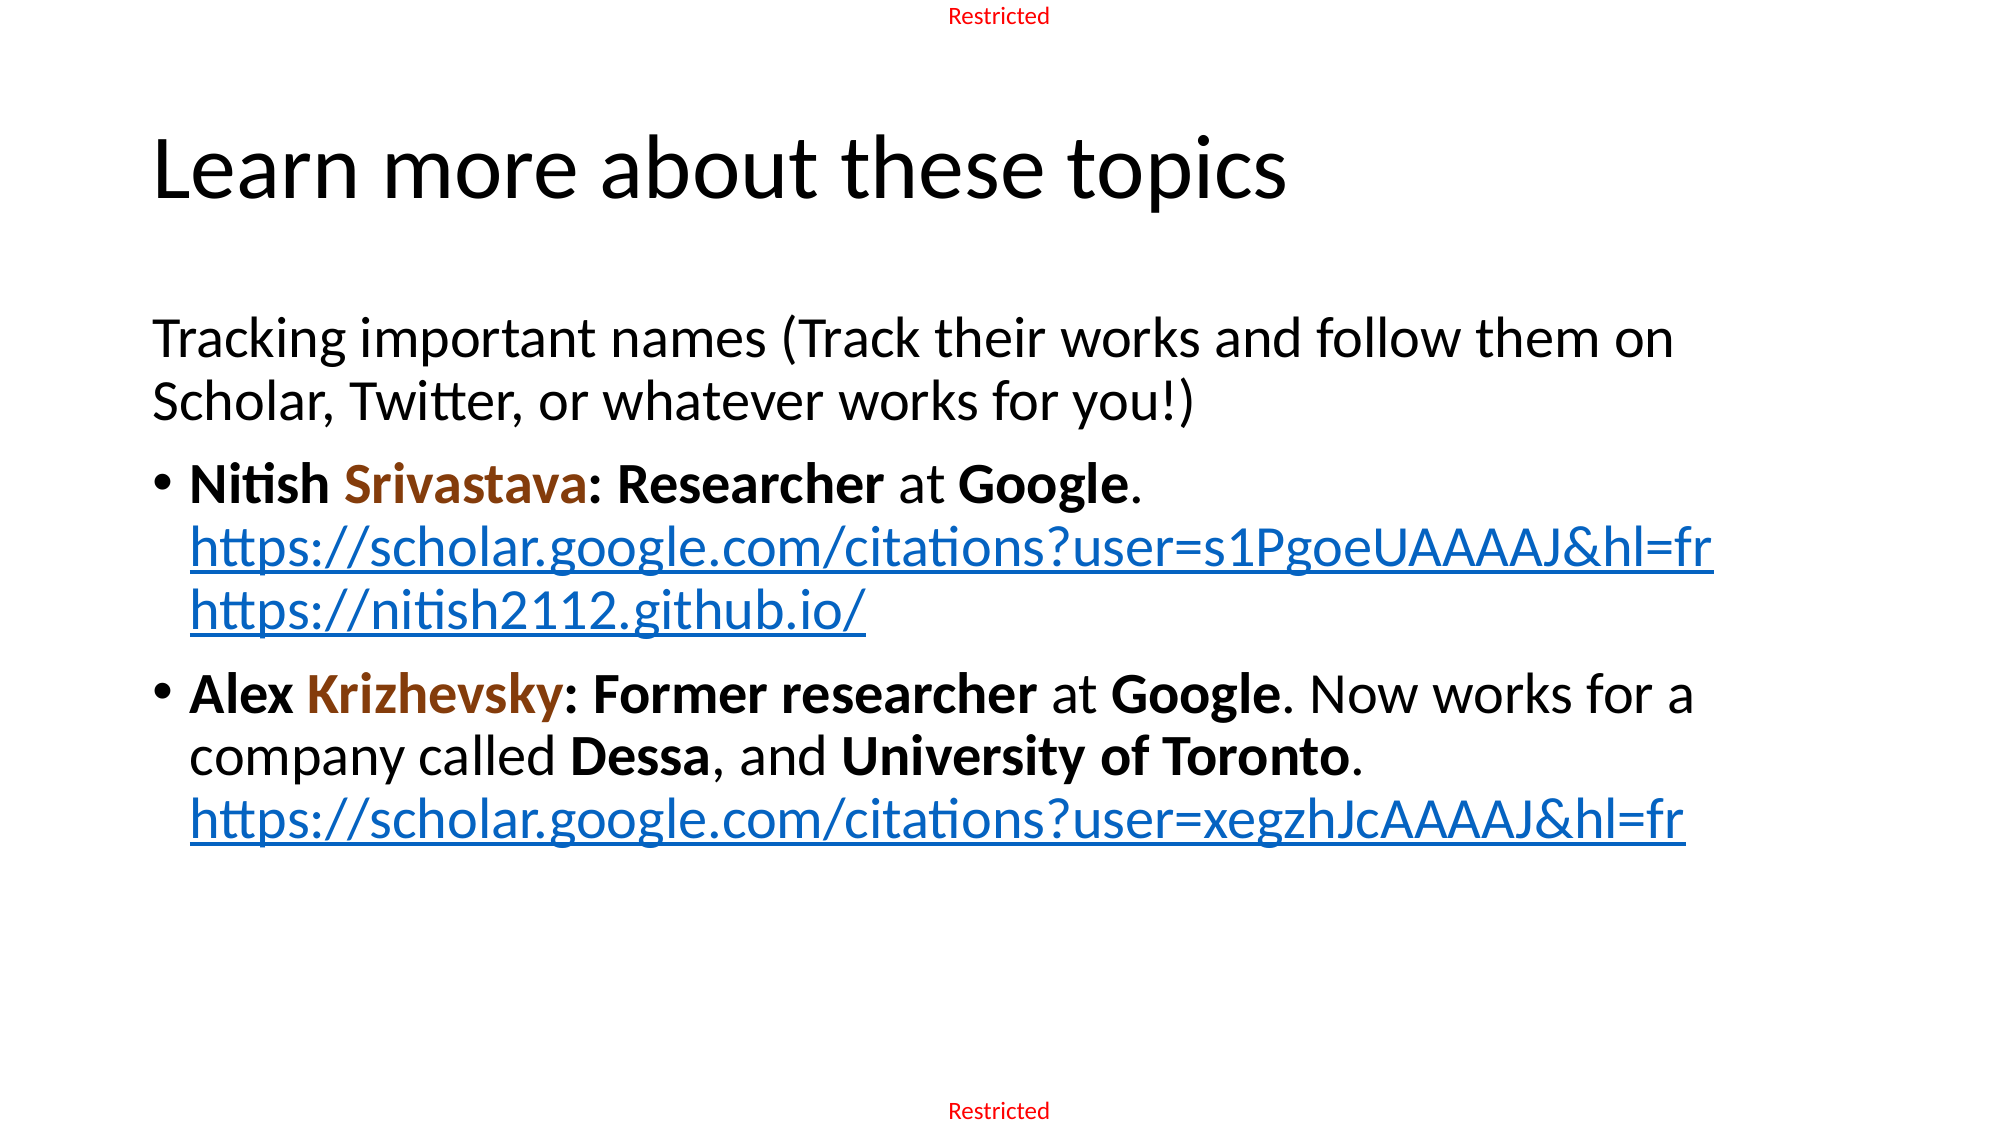

# Learn more about these topics
Tracking important names (Track their works and follow them on Scholar, Twitter, or whatever works for you!)
Nitish Srivastava: Researcher at Google.
https://scholar.google.com/citations?user=s1PgoeUAAAAJ&hl=fr
https://nitish2112.github.io/
Alex Krizhevsky: Former researcher at Google. Now works for a company called Dessa, and University of Toronto.
https://scholar.google.com/citations?user=xegzhJcAAAAJ&hl=fr